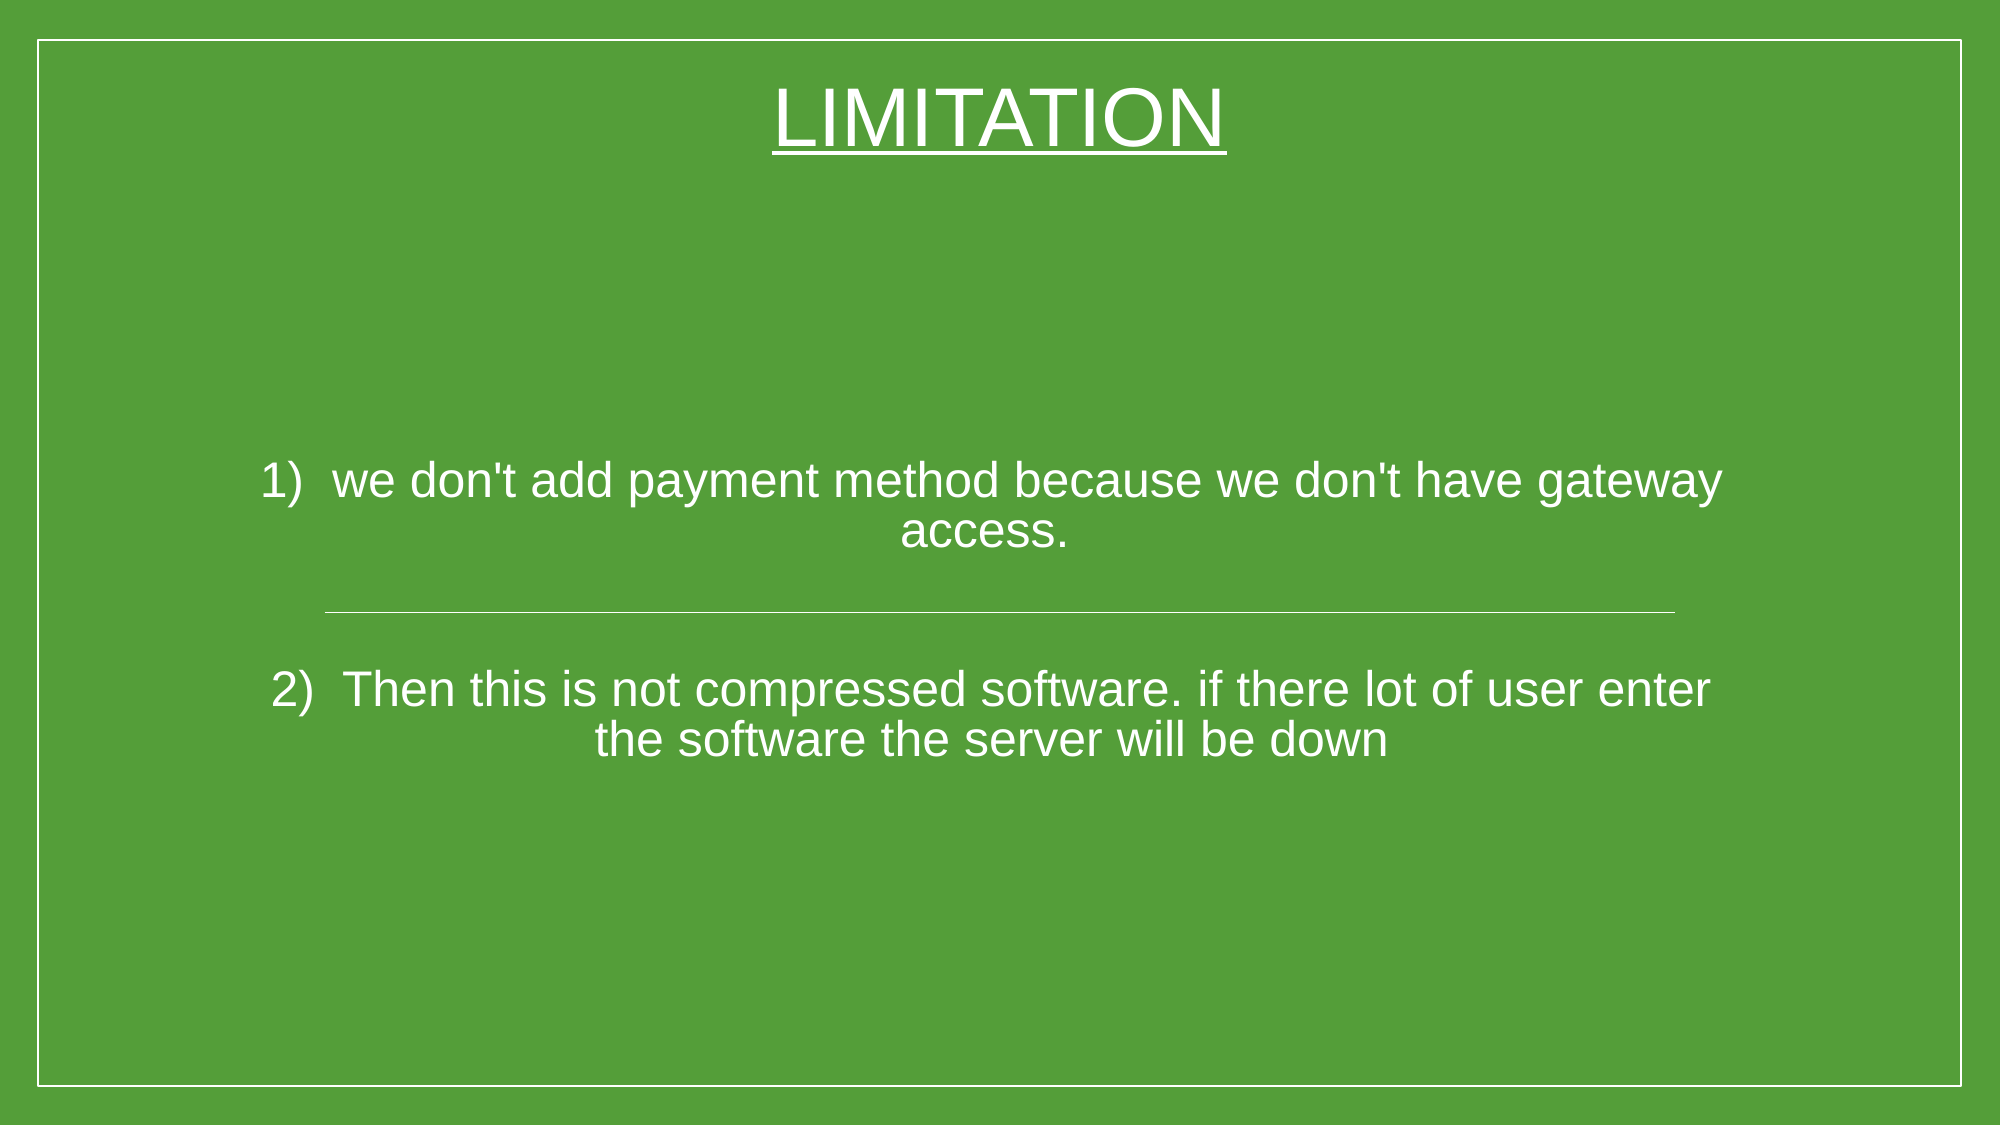

# Limitation
1)  we don't add payment method because we don't have gateway access.

2)  Then this is not compressed software. if there lot of user enter the software the server will be down